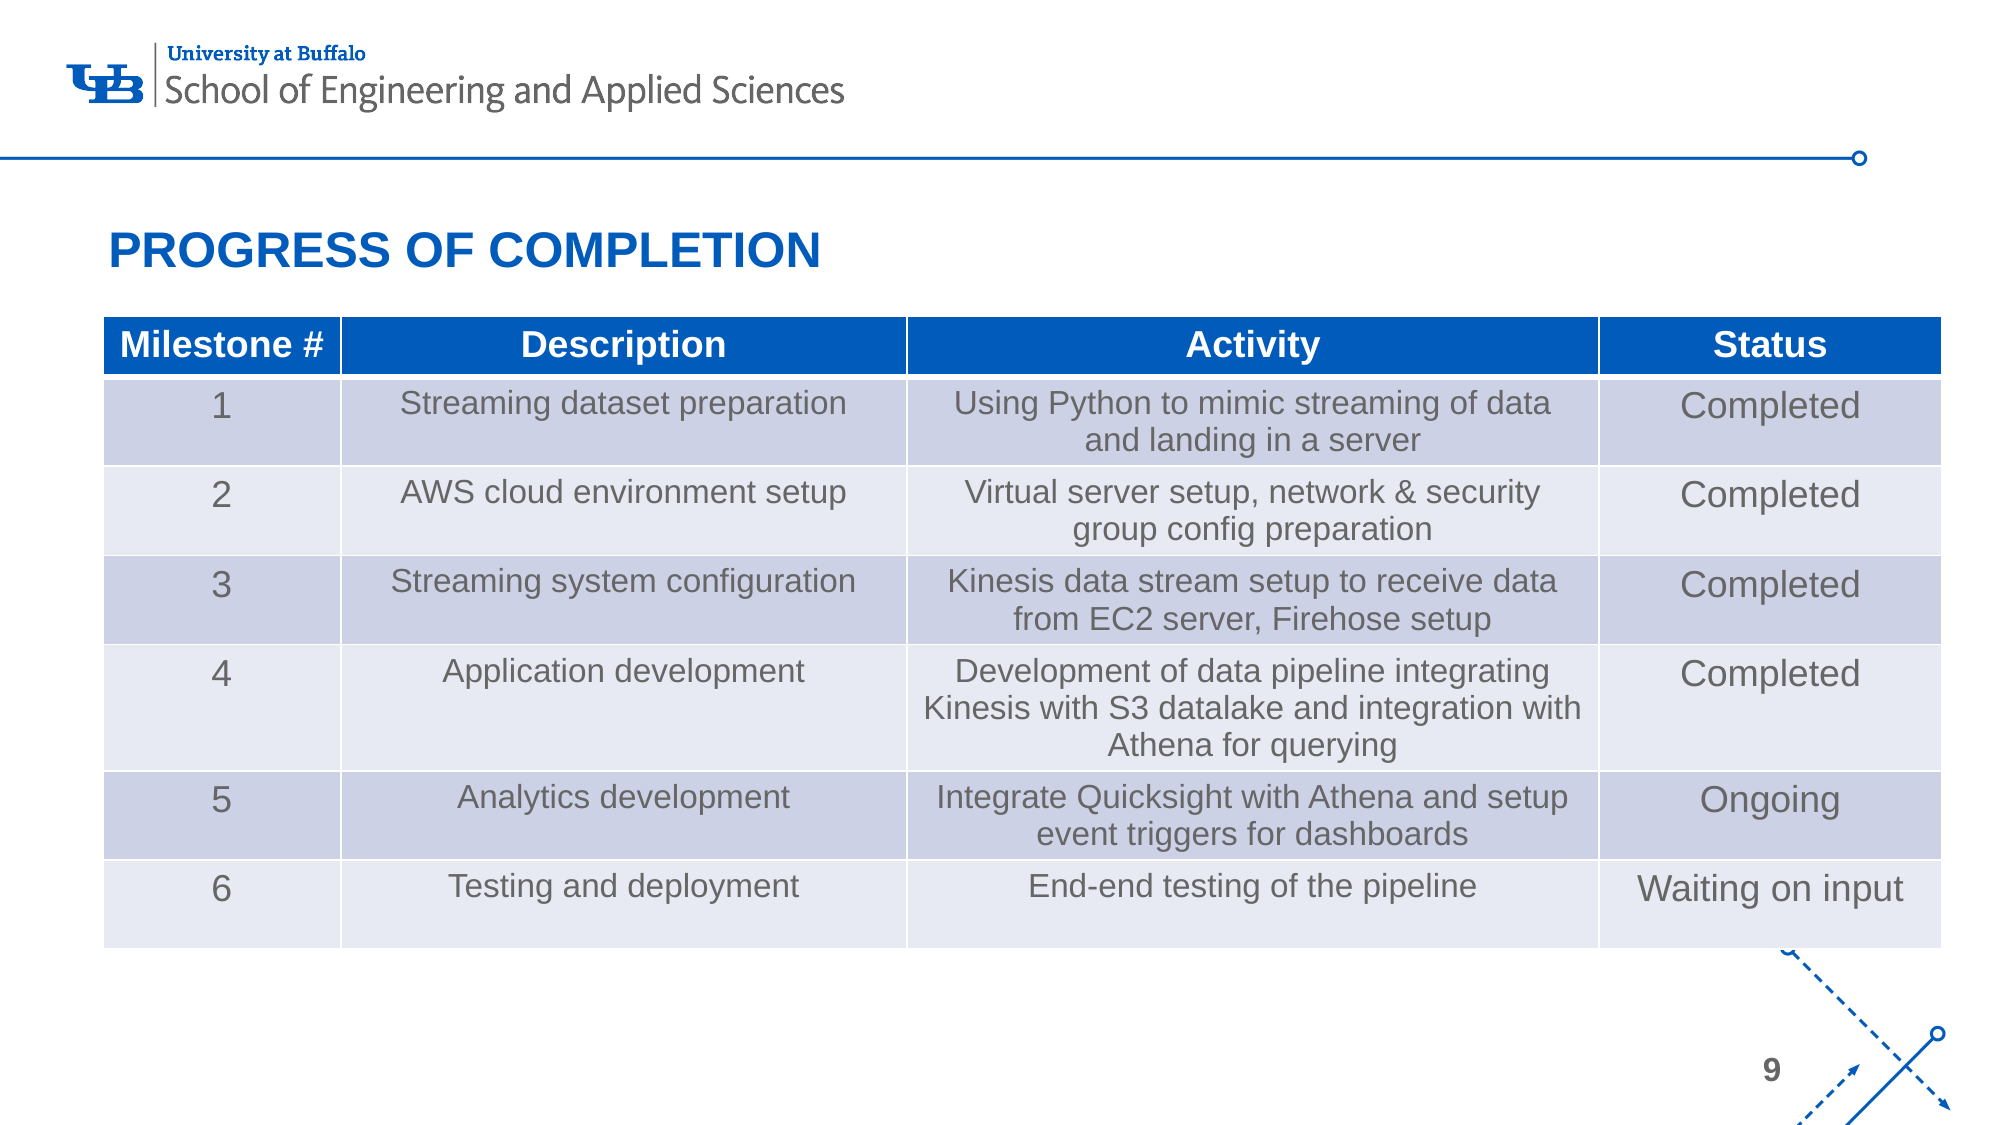

# PROGRESS OF COMPLETION
| Milestone # | Description | Activity | Status |
| --- | --- | --- | --- |
| 1 | Streaming dataset preparation | Using Python to mimic streaming of data and landing in a server | Completed |
| 2 | AWS cloud environment setup | Virtual server setup, network & security group config preparation | Completed |
| 3 | Streaming system configuration | Kinesis data stream setup to receive data from EC2 server, Firehose setup | Completed |
| 4 | Application development | Development of data pipeline integrating Kinesis with S3 datalake and integration with Athena for querying | Completed |
| 5 | Analytics development | Integrate Quicksight with Athena and setup event triggers for dashboards | Ongoing |
| 6 | Testing and deployment | End-end testing of the pipeline | Waiting on input |